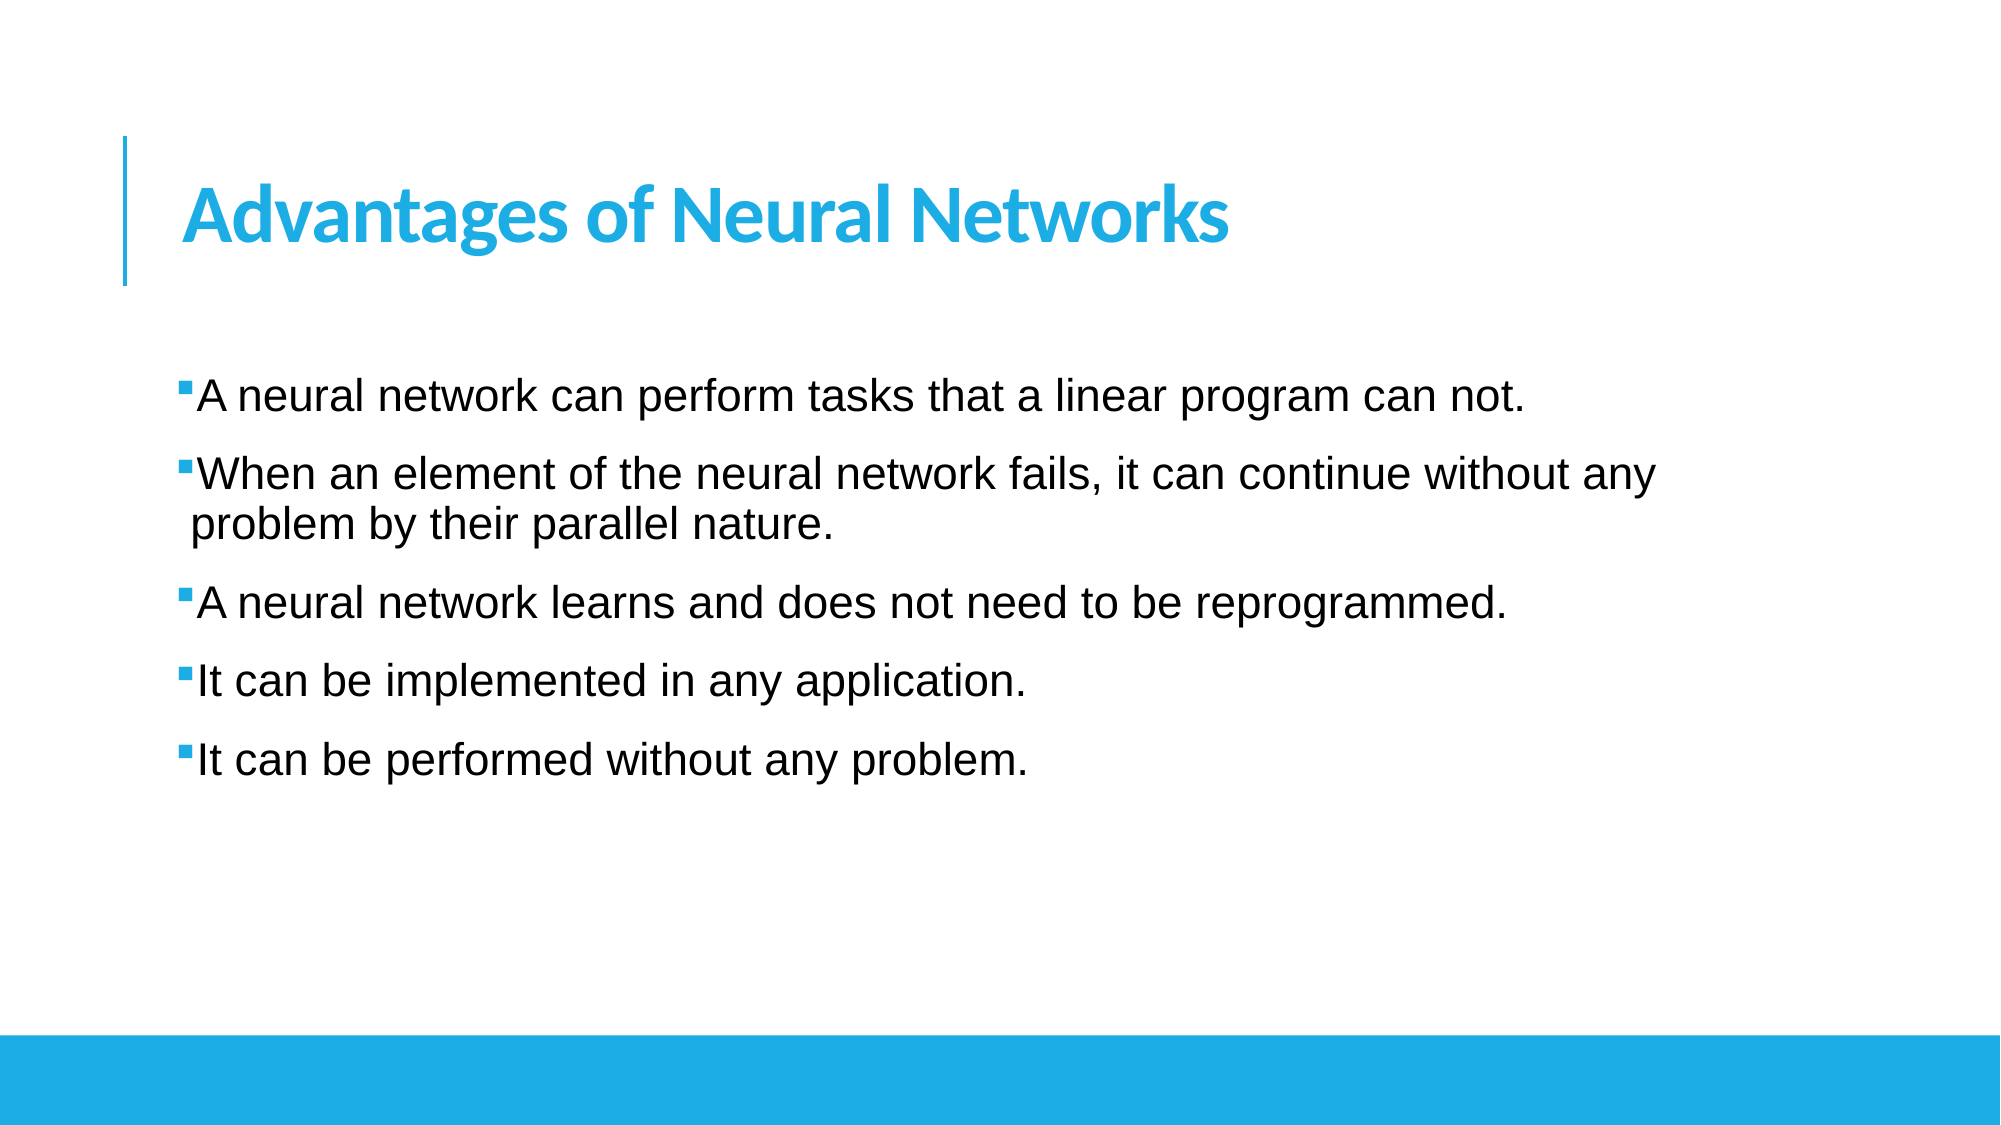

# Advantages of Neural Networks
A neural network can perform tasks that a linear program can not.
When an element of the neural network fails, it can continue without any problem by their parallel nature.
A neural network learns and does not need to be reprogrammed.
It can be implemented in any application.
It can be performed without any problem.